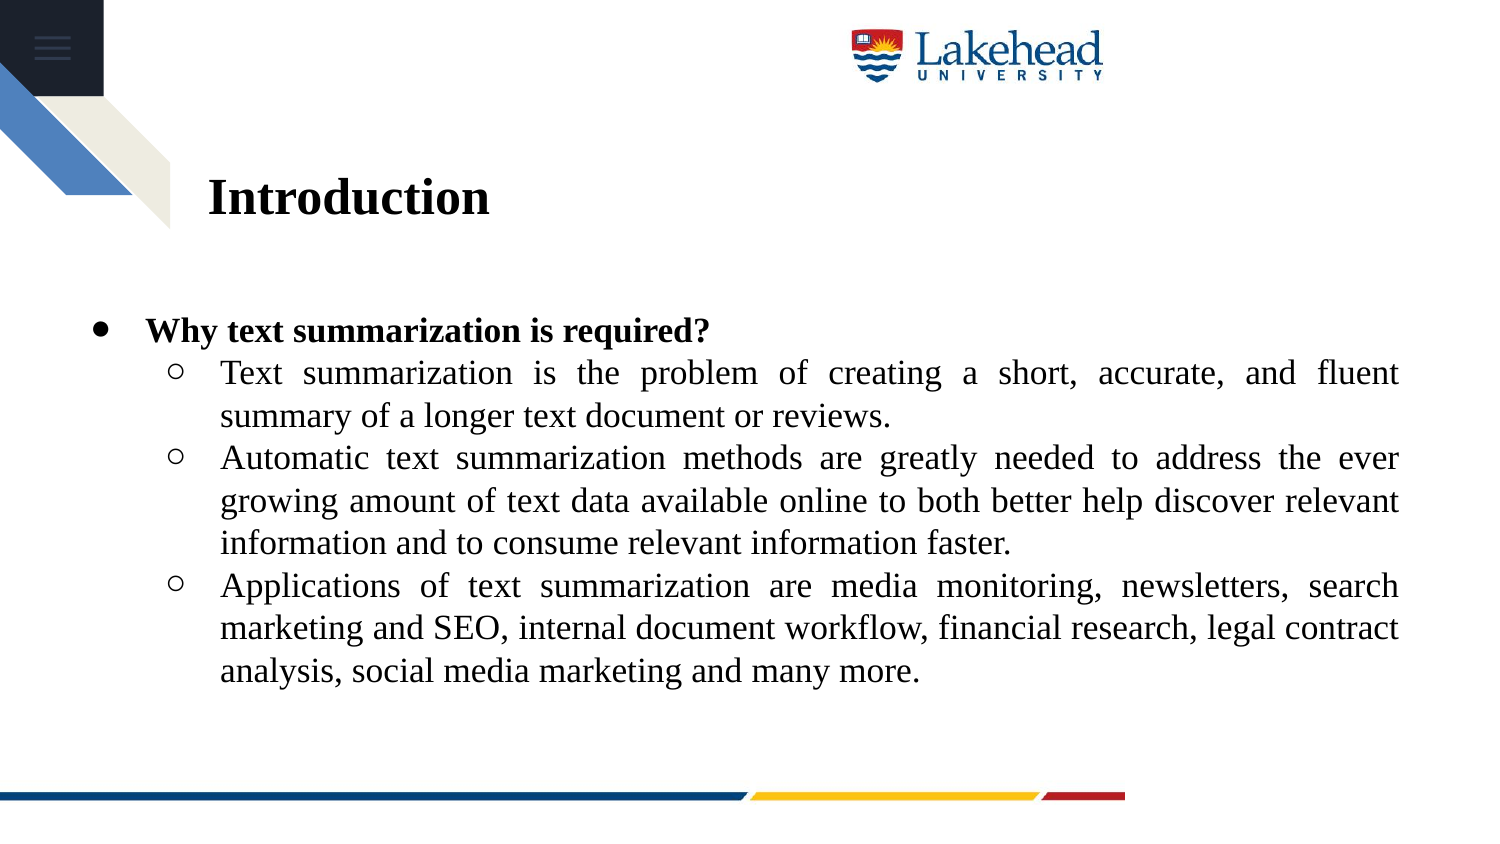

# Introduction
01

Why text summarization is required?
Text summarization is the problem of creating a short, accurate, and fluent summary of a longer text document or reviews.
Automatic text summarization methods are greatly needed to address the ever growing amount of text data available online to both better help discover relevant information and to consume relevant information faster.
Applications of text summarization are media monitoring, newsletters, search marketing and SEO, internal document workflow, financial research, legal contract analysis, social media marketing and many more.